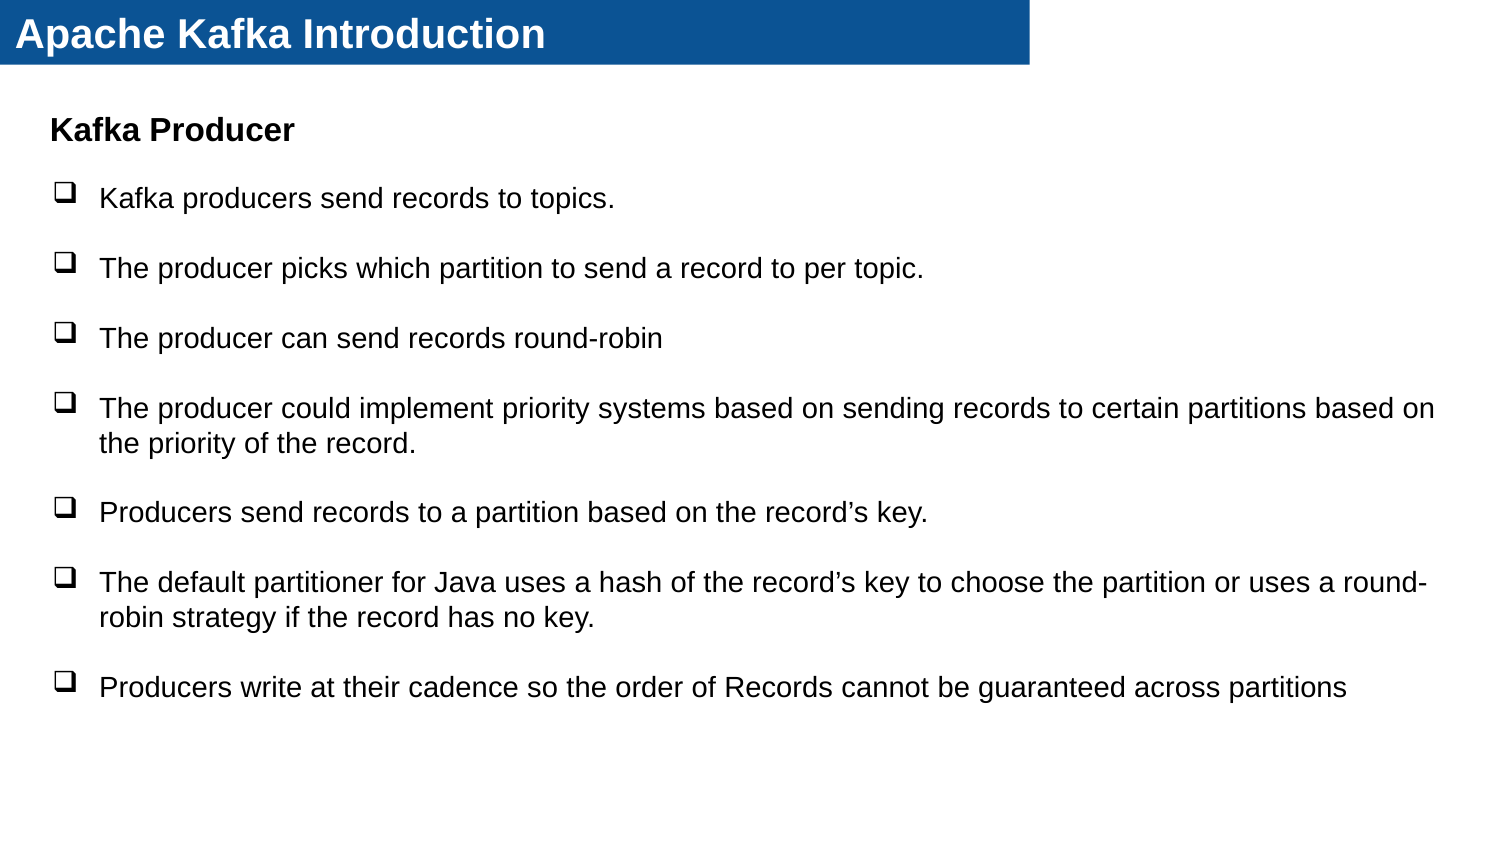

Apache Kafka Introduction

Kafka Producer
Kafka producers send records to topics.

The producer picks which partition to send a record to per topic.

The producer can send records round-robin

The producer could implement priority systems based on sending records to certain partitions based on the priority of the record.

Producers send records to a partition based on the record’s key.

The default partitioner for Java uses a hash of the record’s key to choose the partition or uses a round-robin strategy if the record has no key.

Producers write at their cadence so the order of Records cannot be guaranteed across partitions